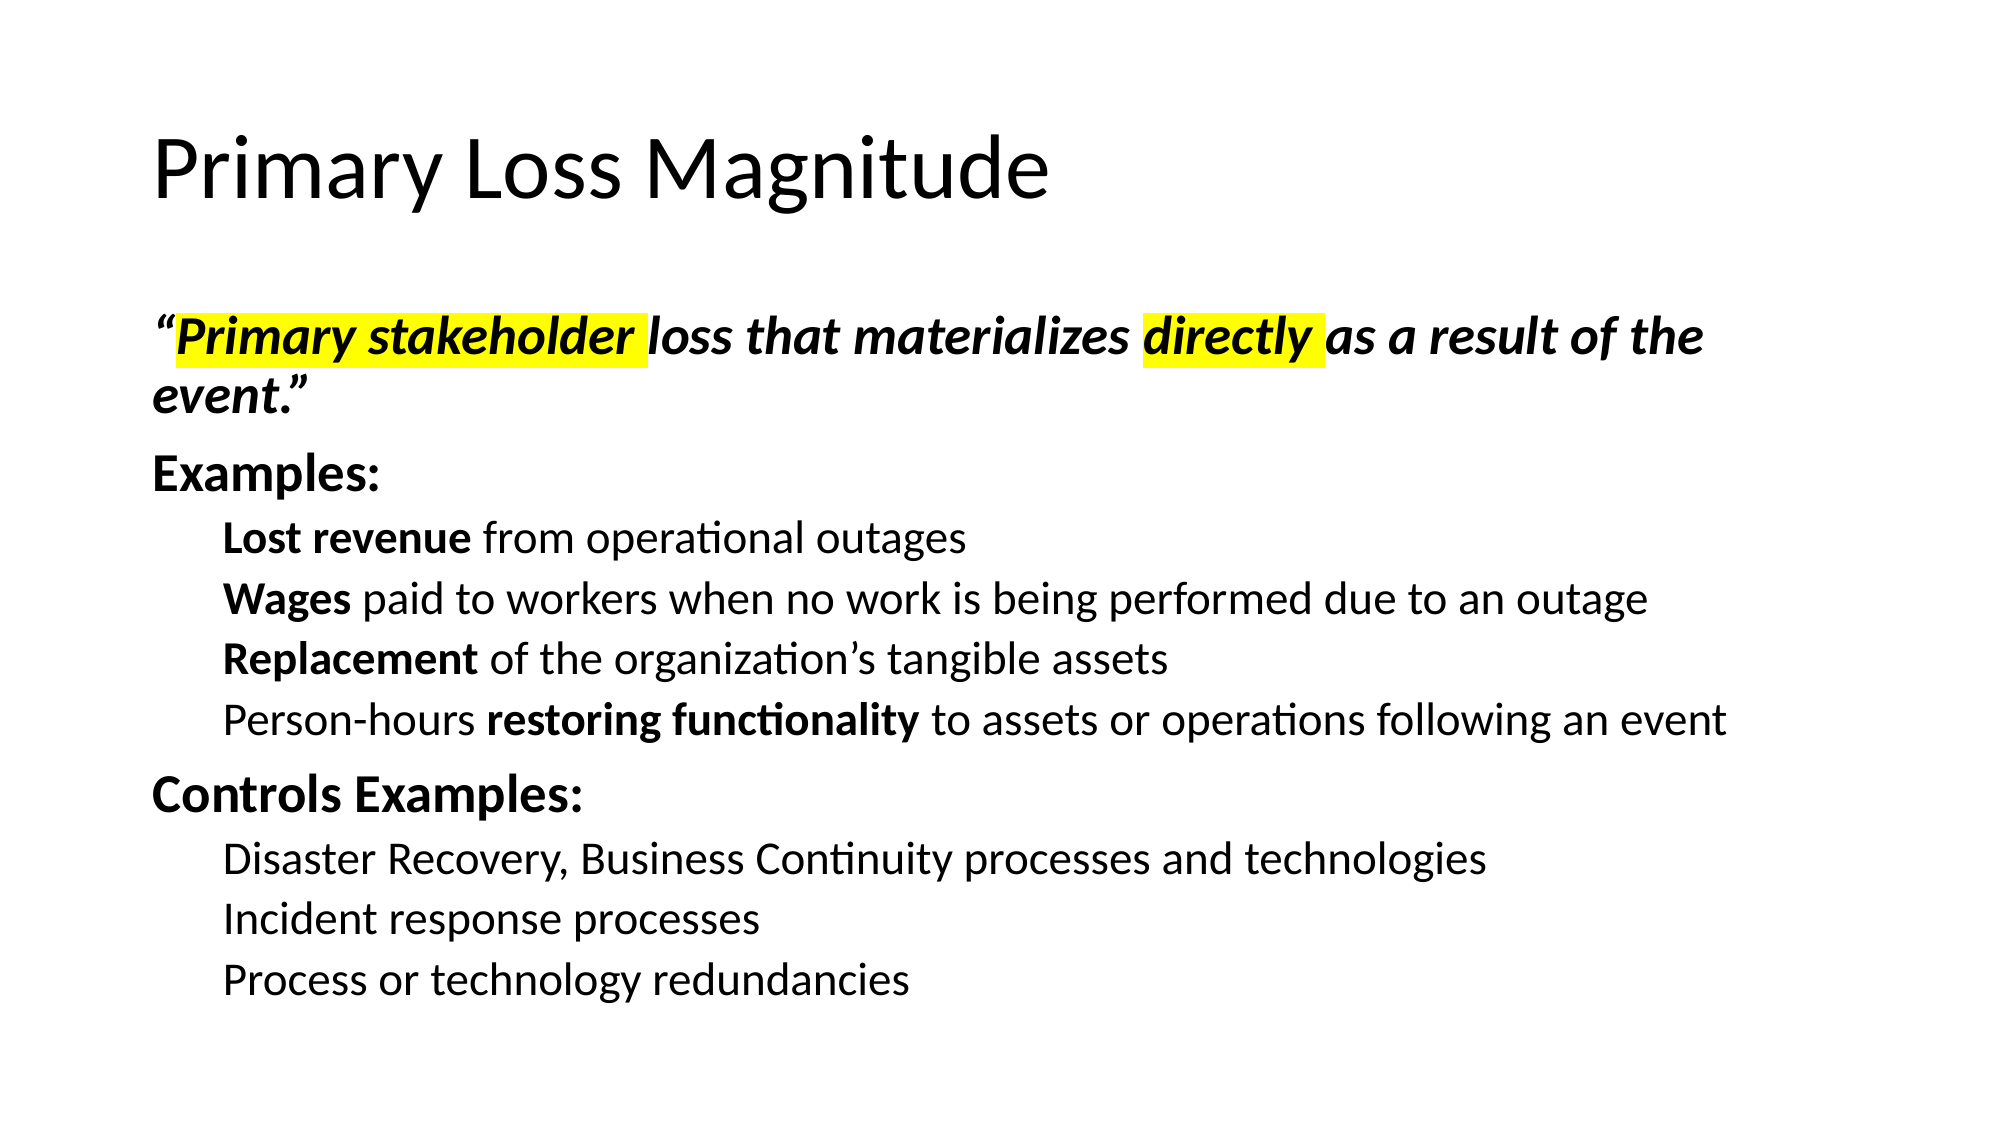

# Primary Loss Magnitude
“Primary stakeholder loss that materializes directly as a result of the event.”
Examples:
Lost revenue from operational outages
Wages paid to workers when no work is being performed due to an outage
Replacement of the organization’s tangible assets
Person-hours restoring functionality to assets or operations following an event
Controls Examples:
Disaster Recovery, Business Continuity processes and technologies
Incident response processes
Process or technology redundancies